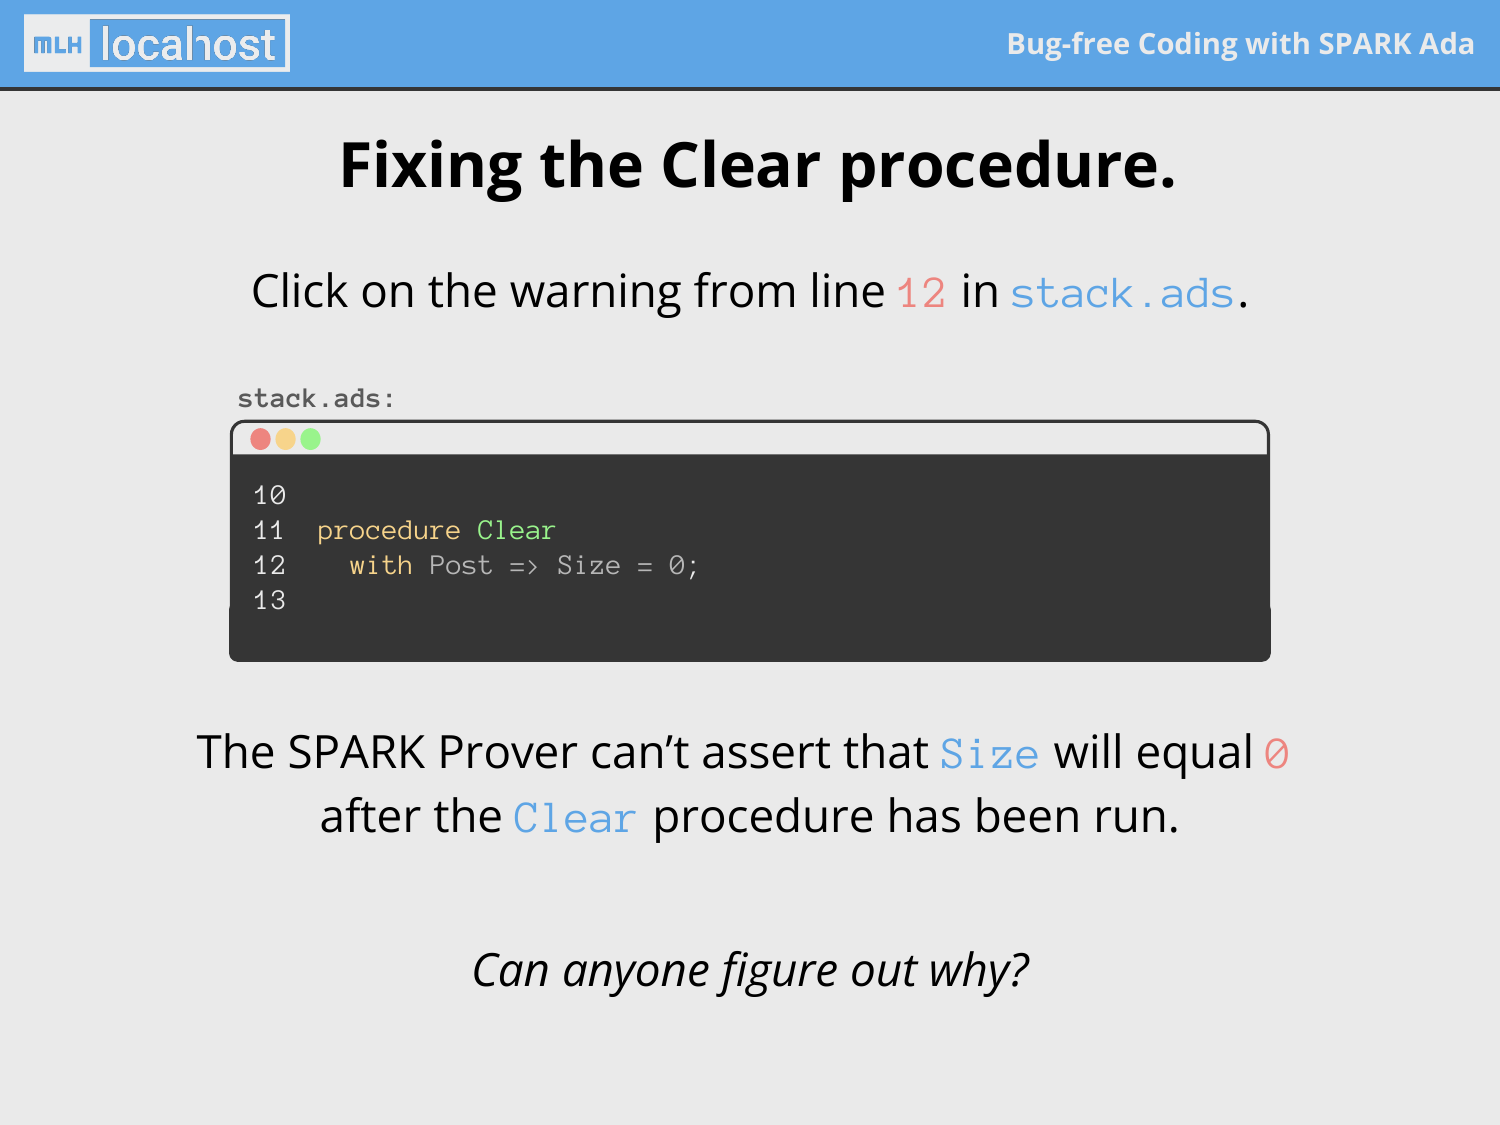

Fixing the Clear procedure.
Click on the warning from line 12 in stack.ads.
stack.ads:

10
11
12
13

procedure Clear
  with Post => Size = 0;

The SPARK Prover can’t assert that Size will equal 0
after the Clear procedure has been run.
Can anyone figure out why?